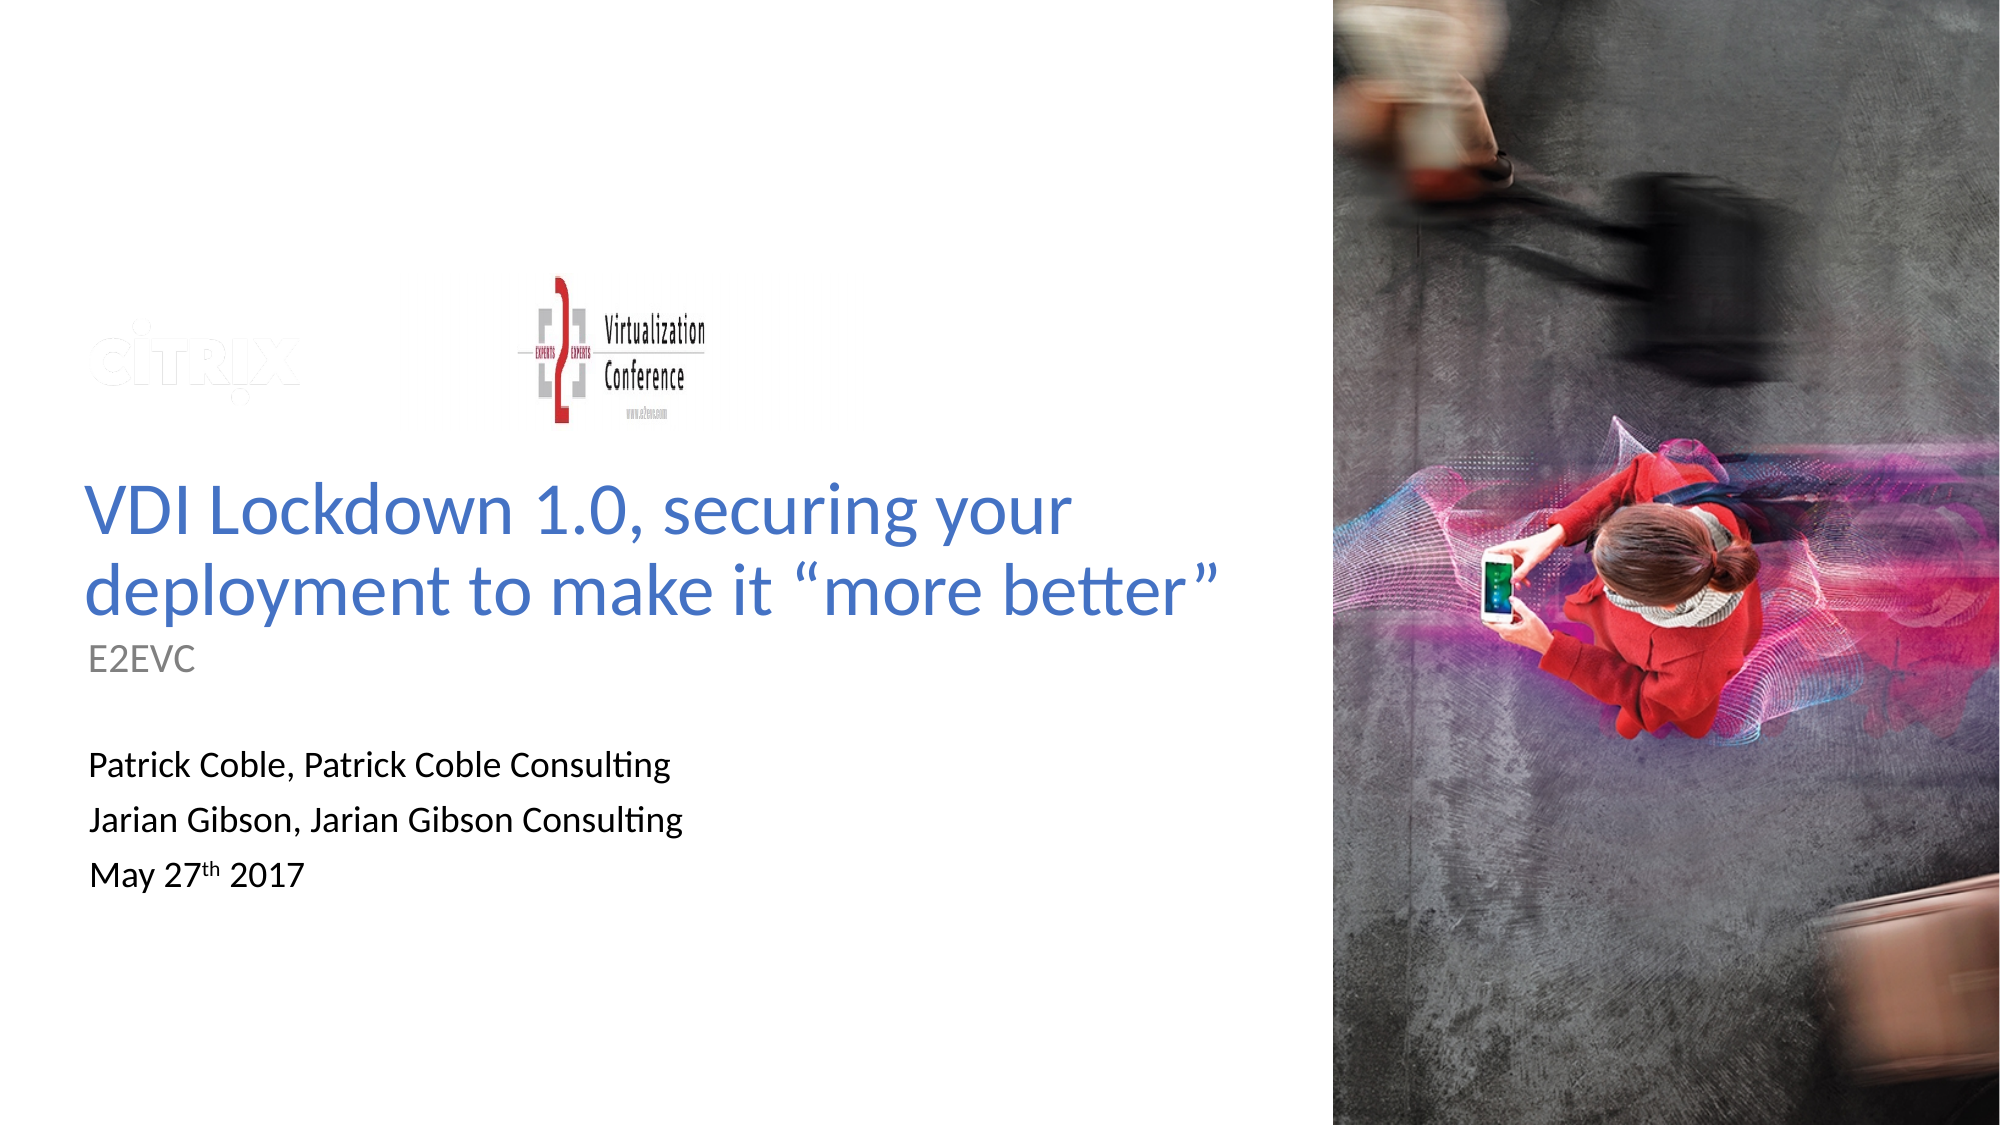

VDI Lockdown 1.0, securing your deployment to make it “more better”
E2EVC
Patrick Coble, Patrick Coble Consulting
Jarian Gibson, Jarian Gibson Consulting
May 27th 2017